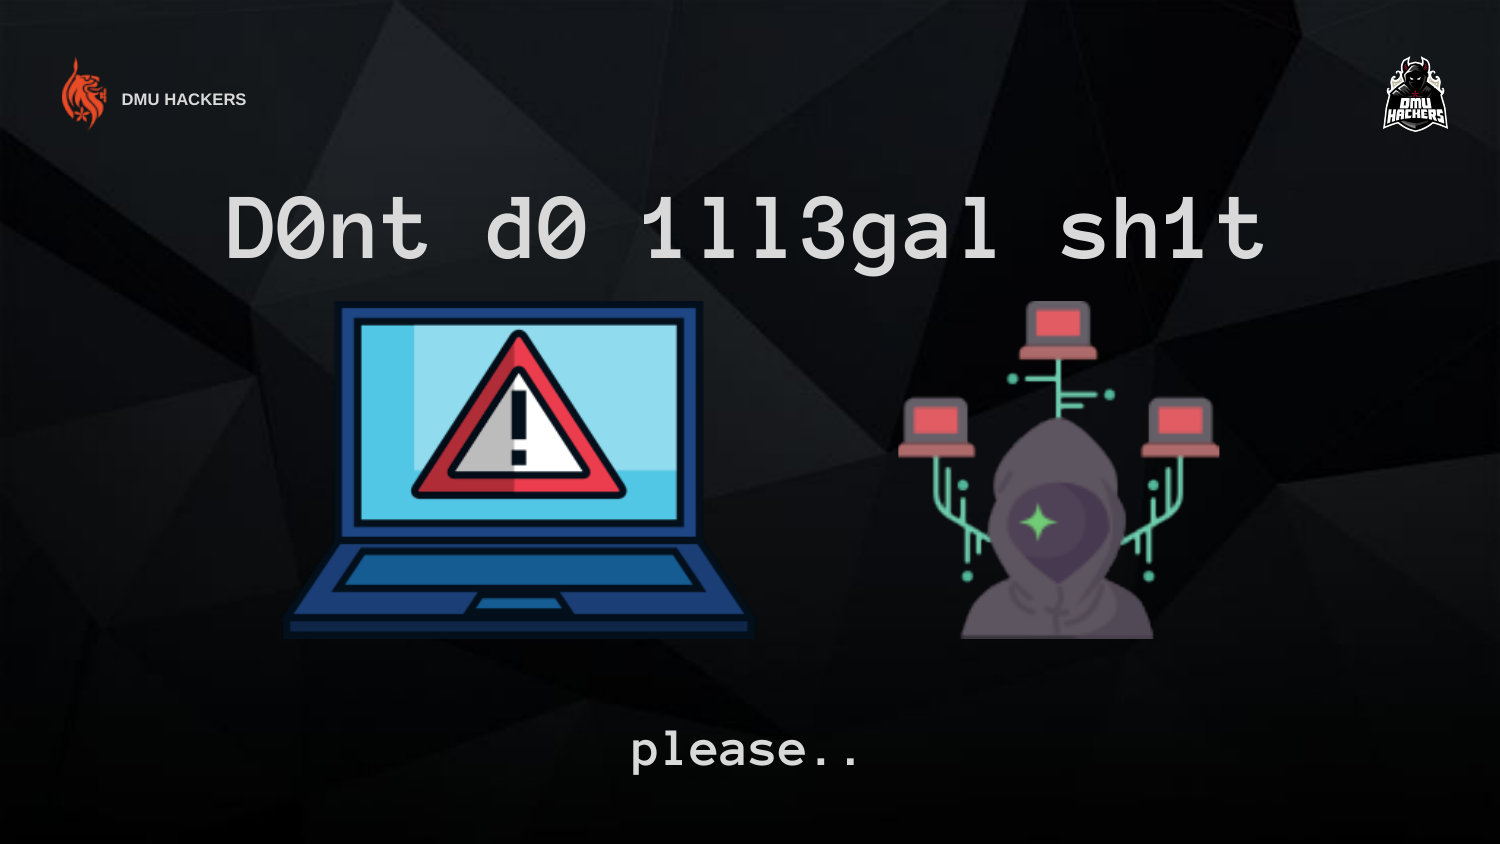

DMU HACKERS
D0nt d0 1ll3gal sh1t

please..